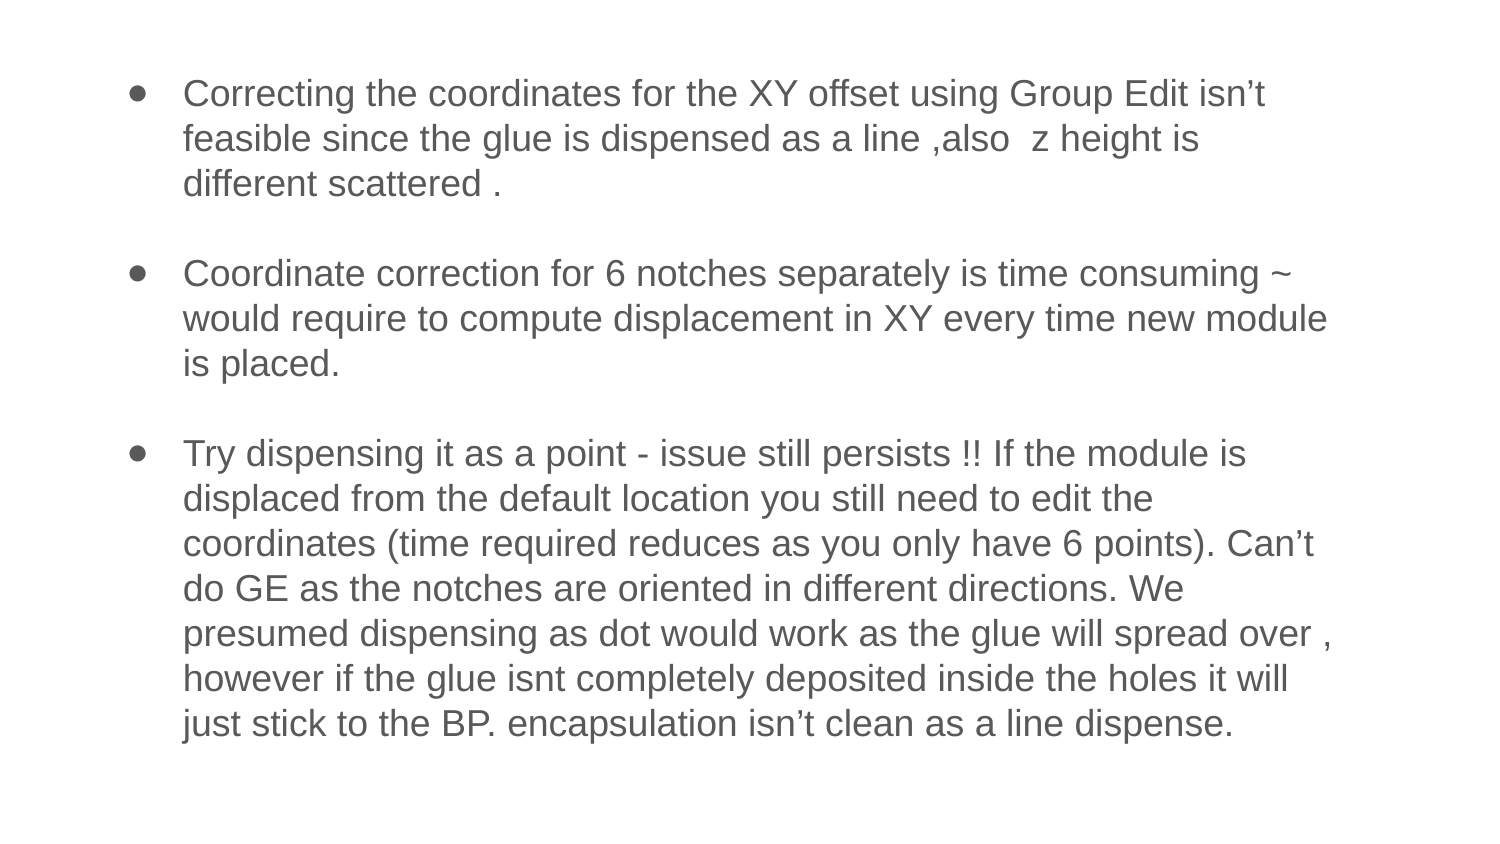

Correcting the coordinates for the XY offset using Group Edit isn’t feasible since the glue is dispensed as a line ,also  z height is different scattered .
Coordinate correction for 6 notches separately is time consuming ~ would require to compute displacement in XY every time new module is placed.
Try dispensing it as a point - issue still persists !! If the module is displaced from the default location you still need to edit the coordinates (time required reduces as you only have 6 points). Can’t do GE as the notches are oriented in different directions. We presumed dispensing as dot would work as the glue will spread over , however if the glue isnt completely deposited inside the holes it will just stick to the BP. encapsulation isn’t clean as a line dispense.